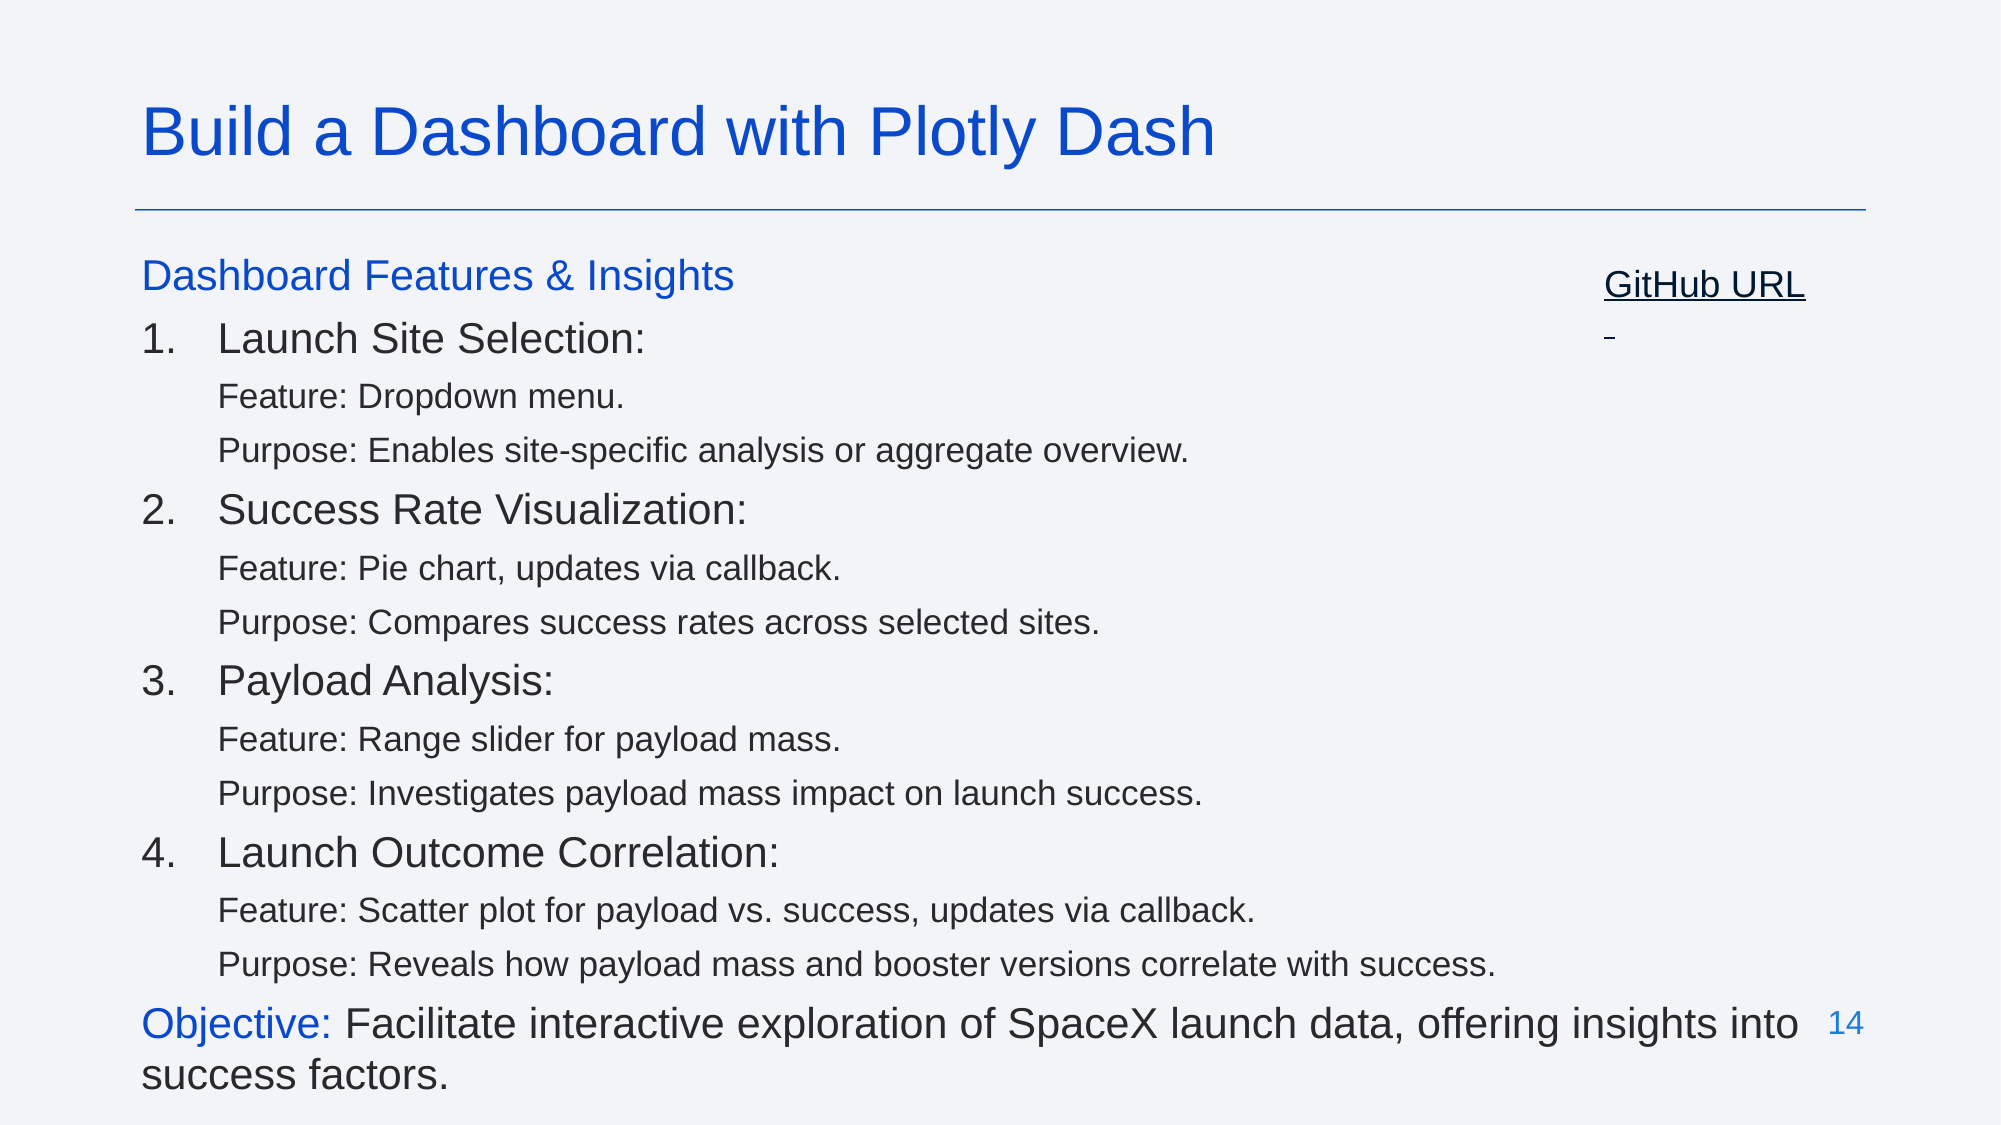

Build a Dashboard with Plotly Dash
Dashboard Features & Insights
Launch Site Selection:
Feature: Dropdown menu.
Purpose: Enables site-specific analysis or aggregate overview.
Success Rate Visualization:
Feature: Pie chart, updates via callback.
Purpose: Compares success rates across selected sites.
Payload Analysis:
Feature: Range slider for payload mass.
Purpose: Investigates payload mass impact on launch success.
Launch Outcome Correlation:
Feature: Scatter plot for payload vs. success, updates via callback.
Purpose: Reveals how payload mass and booster versions correlate with success.
Objective: Facilitate interactive exploration of SpaceX launch data, offering insights into success factors.
GitHub URL
14